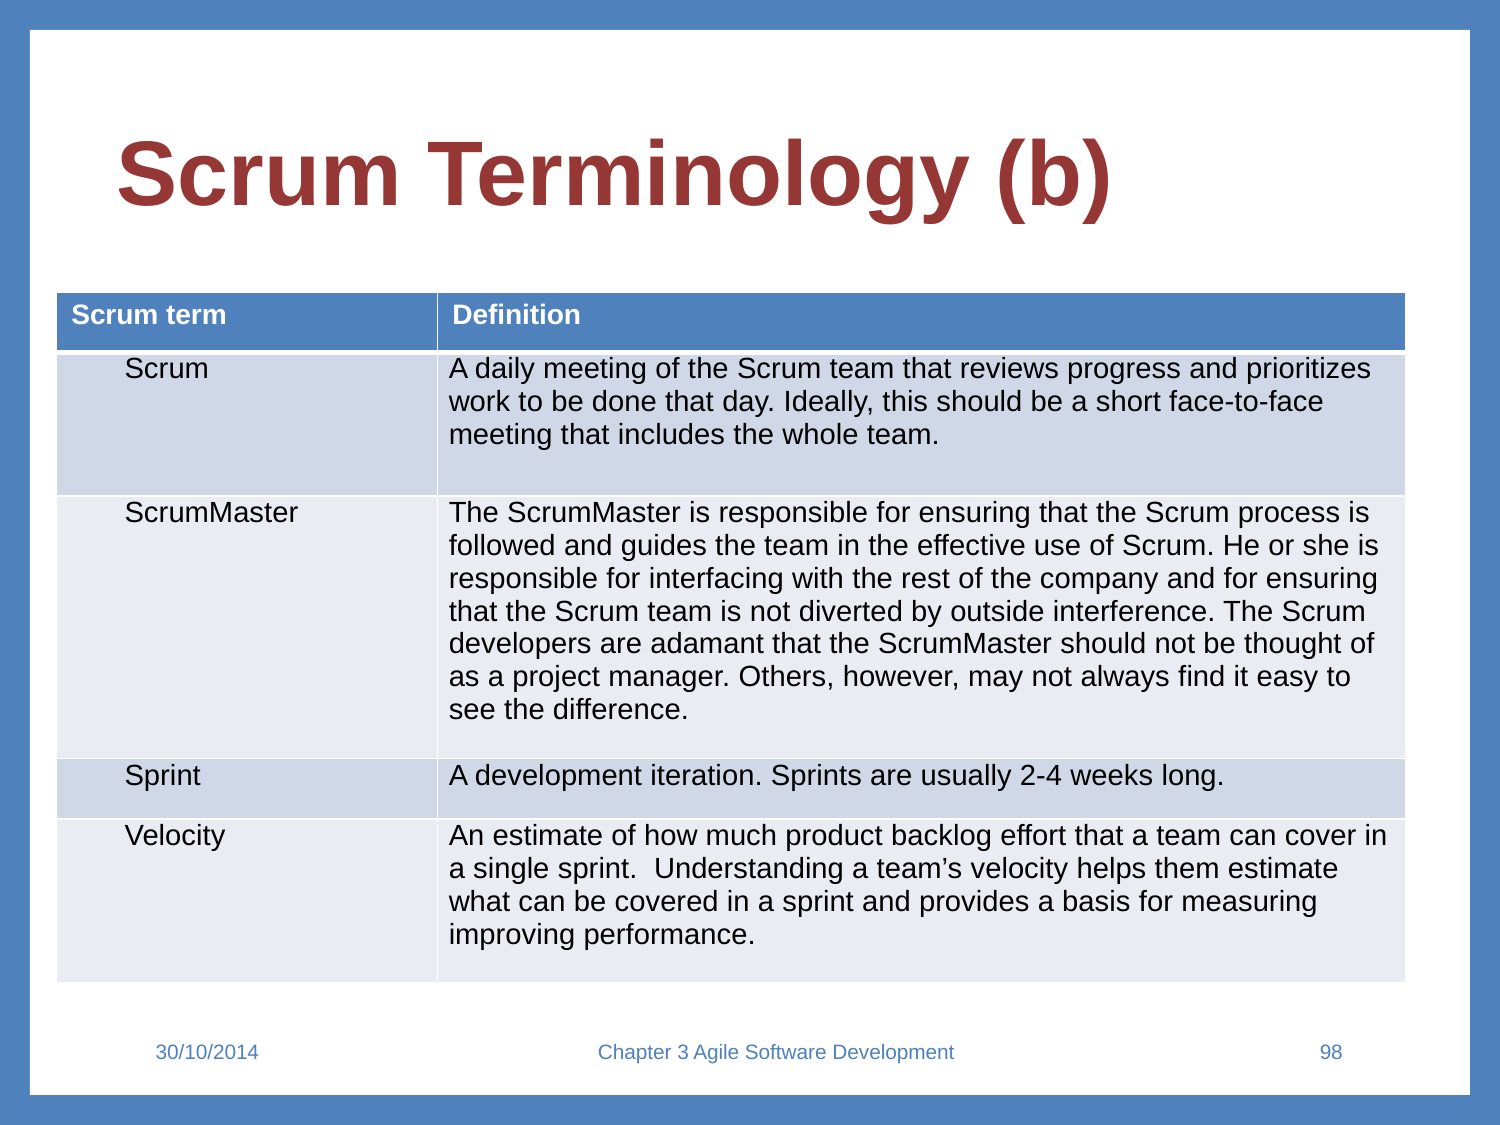

# Scrum Terminology (b)
| Scrum term | Definition |
| --- | --- |
| Scrum | A daily meeting of the Scrum team that reviews progress and prioritizes work to be done that day. Ideally, this should be a short face-to-face meeting that includes the whole team. |
| ScrumMaster | The ScrumMaster is responsible for ensuring that the Scrum process is followed and guides the team in the effective use of Scrum. He or she is responsible for interfacing with the rest of the company and for ensuring that the Scrum team is not diverted by outside interference. The Scrum developers are adamant that the ScrumMaster should not be thought of as a project manager. Others, however, may not always find it easy to see the difference. |
| Sprint | A development iteration. Sprints are usually 2-4 weeks long. |
| Velocity | An estimate of how much product backlog effort that a team can cover in a single sprint. Understanding a team’s velocity helps them estimate what can be covered in a sprint and provides a basis for measuring improving performance. |
30/10/2014
Chapter 3 Agile Software Development
98